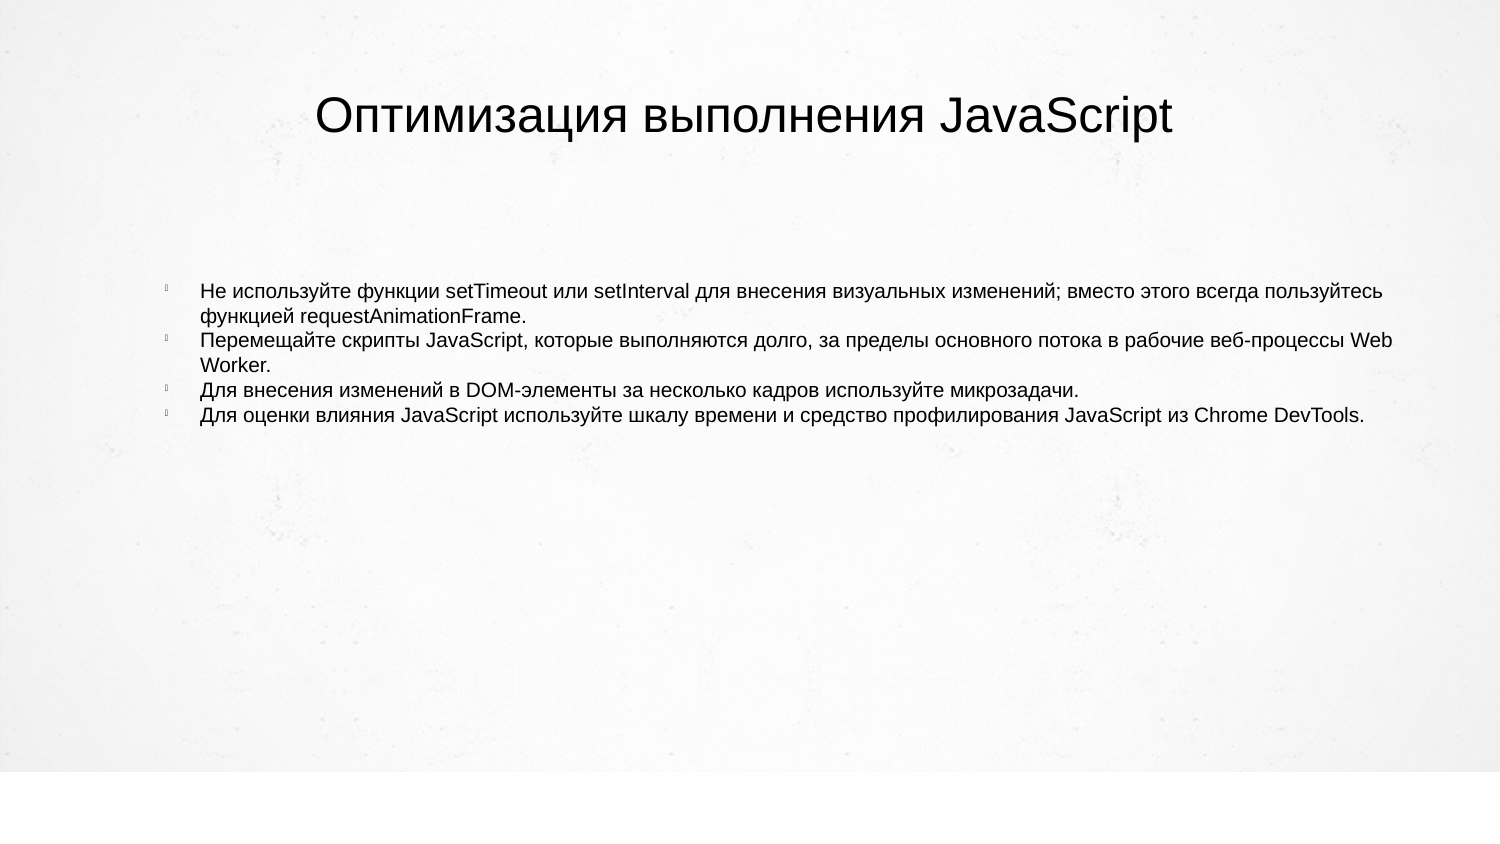

Оптимизация выполнения JavaScript
Не используйте функции setTimeout или setInterval для внесения визуальных изменений; вместо этого всегда пользуйтесь функцией requestAnimationFrame.
Перемещайте скрипты JavaScript, которые выполняются долго, за пределы основного потока в рабочие веб-процессы Web Worker.
Для внесения изменений в DOM-элементы за несколько кадров используйте микрозадачи.
Для оценки влияния JavaScript используйте шкалу времени и средство профилирования JavaScript из Chrome DevTools.